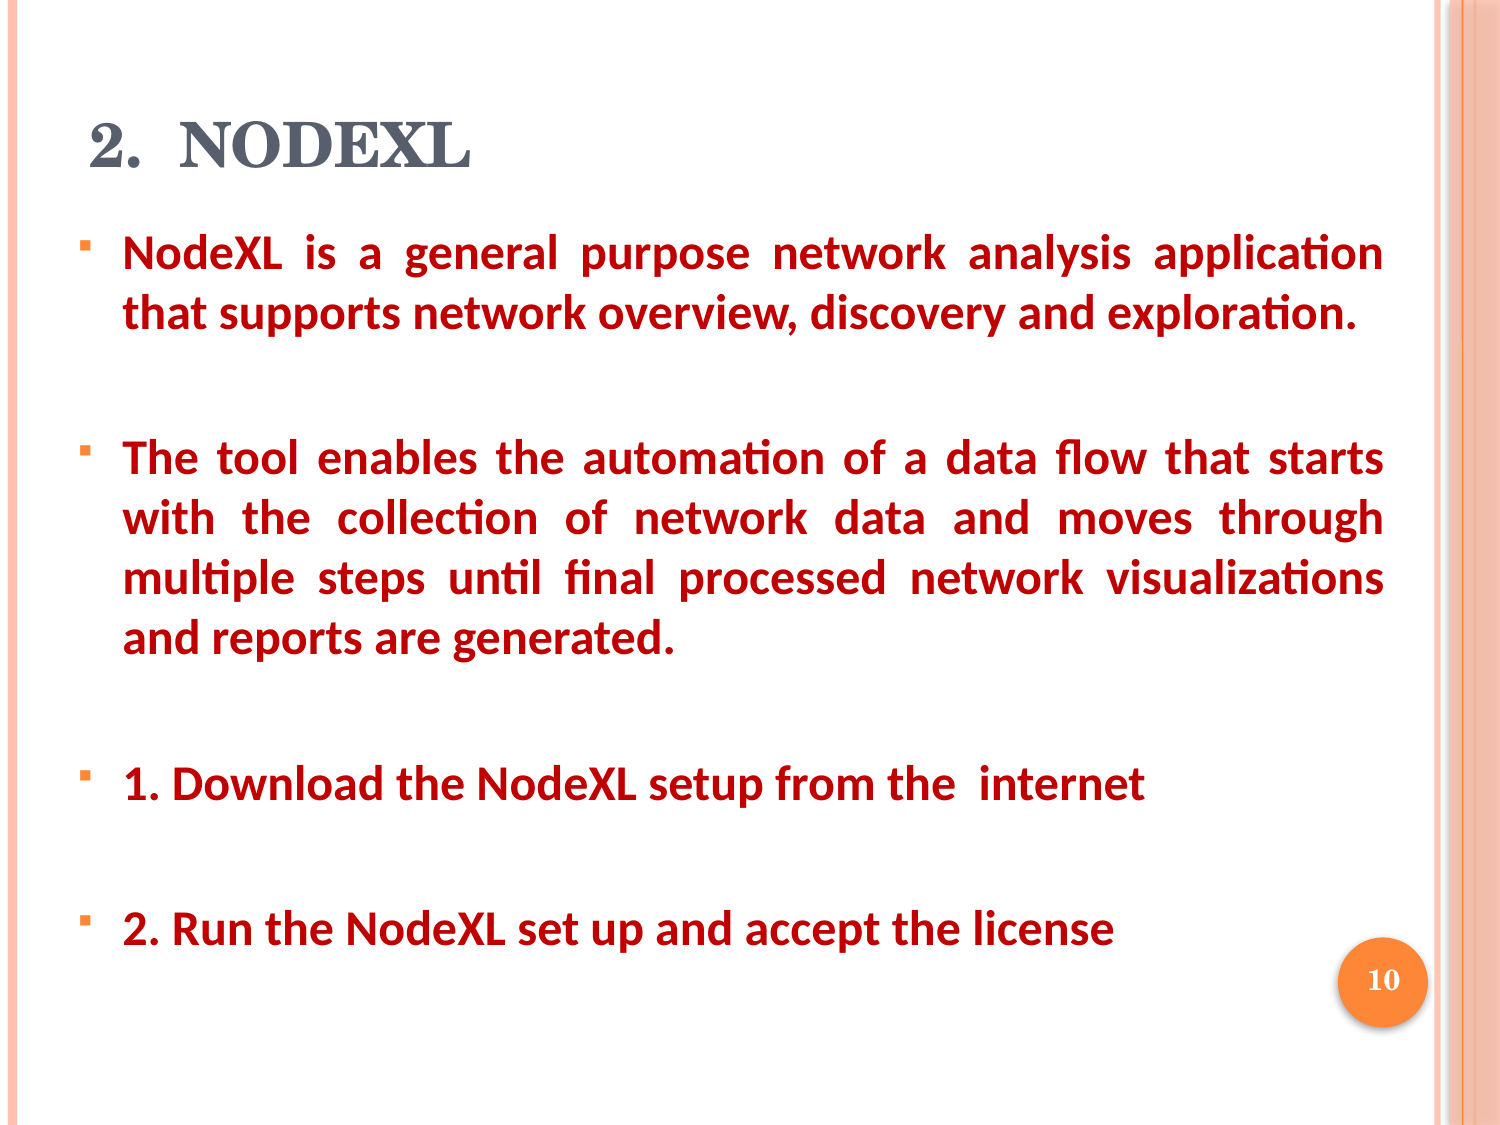

# 2.  NODEXL
NodeXL is a general purpose network analysis application that supports network overview, discovery and exploration.

The tool enables the automation of a data flow that starts with the collection of network data and moves through multiple steps until final processed network visualizations and reports are generated.

1. Download the NodeXL setup from the  internet

2. Run the NodeXL set up and accept the license

10